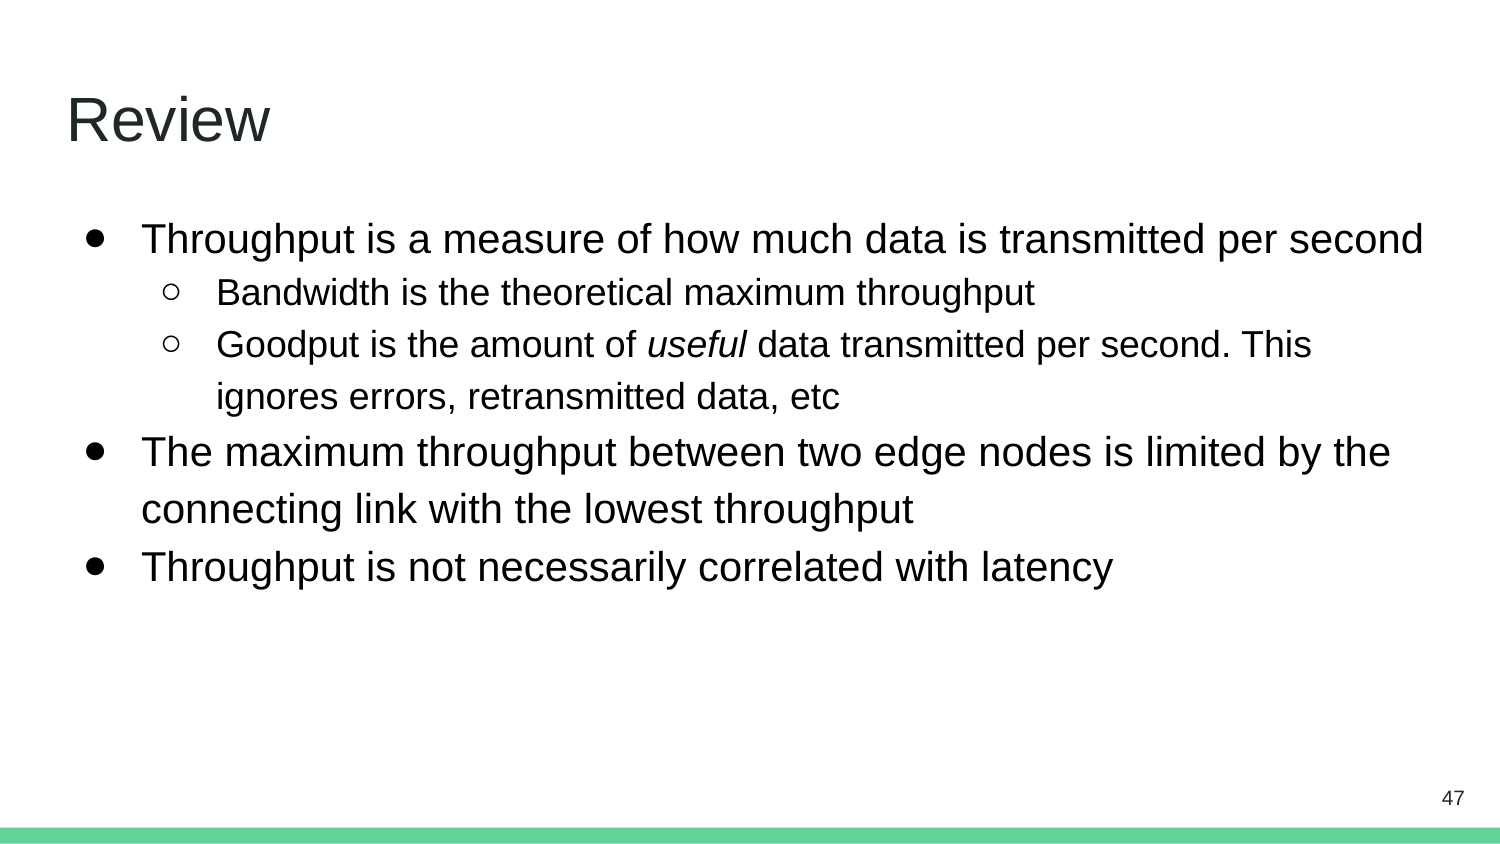

# Review
Throughput is a measure of how much data is transmitted per second
Bandwidth is the theoretical maximum throughput
Goodput is the amount of useful data transmitted per second. This ignores errors, retransmitted data, etc
The maximum throughput between two edge nodes is limited by the connecting link with the lowest throughput
Throughput is not necessarily correlated with latency
47